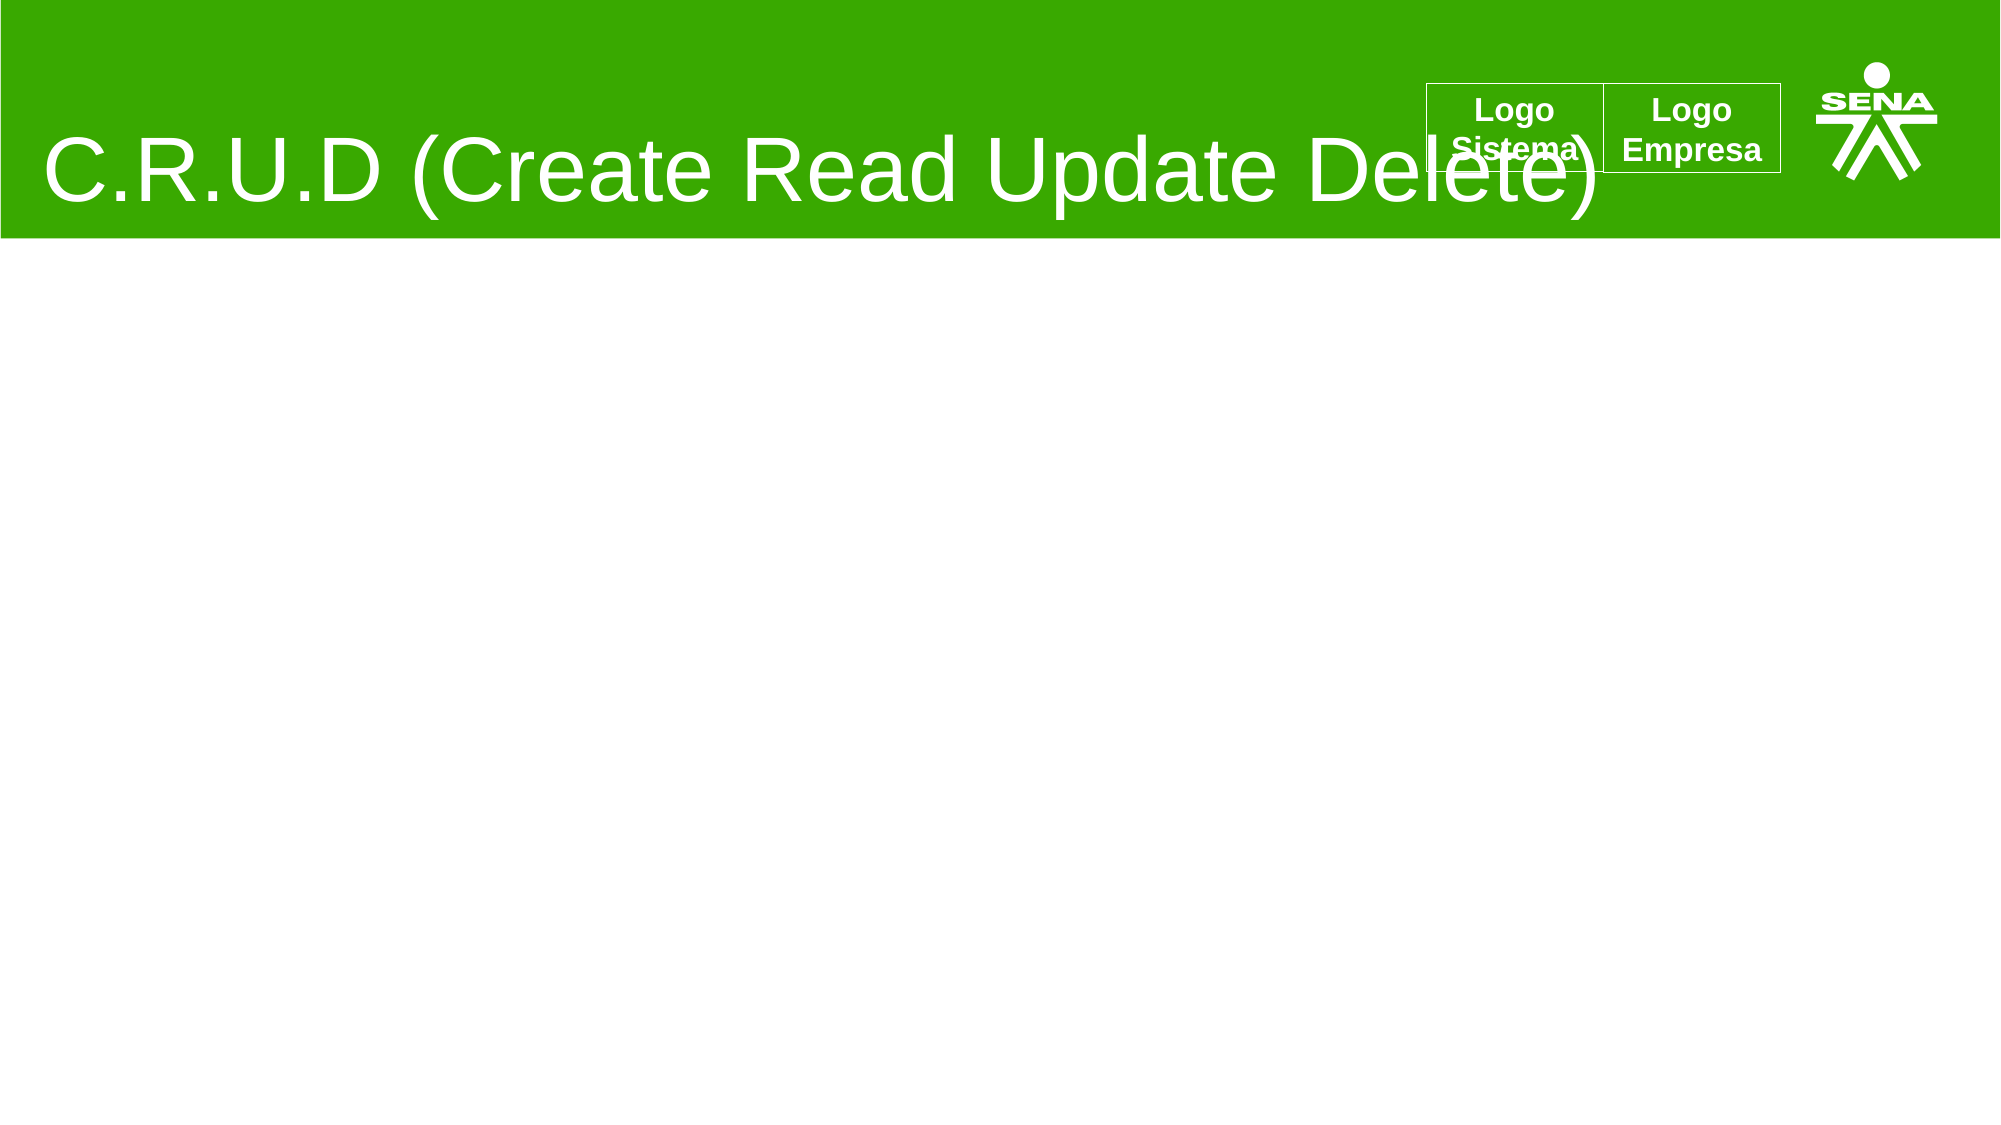

# C.R.U.D (Create Read Update Delete)
Logo Sistema
Logo Empresa